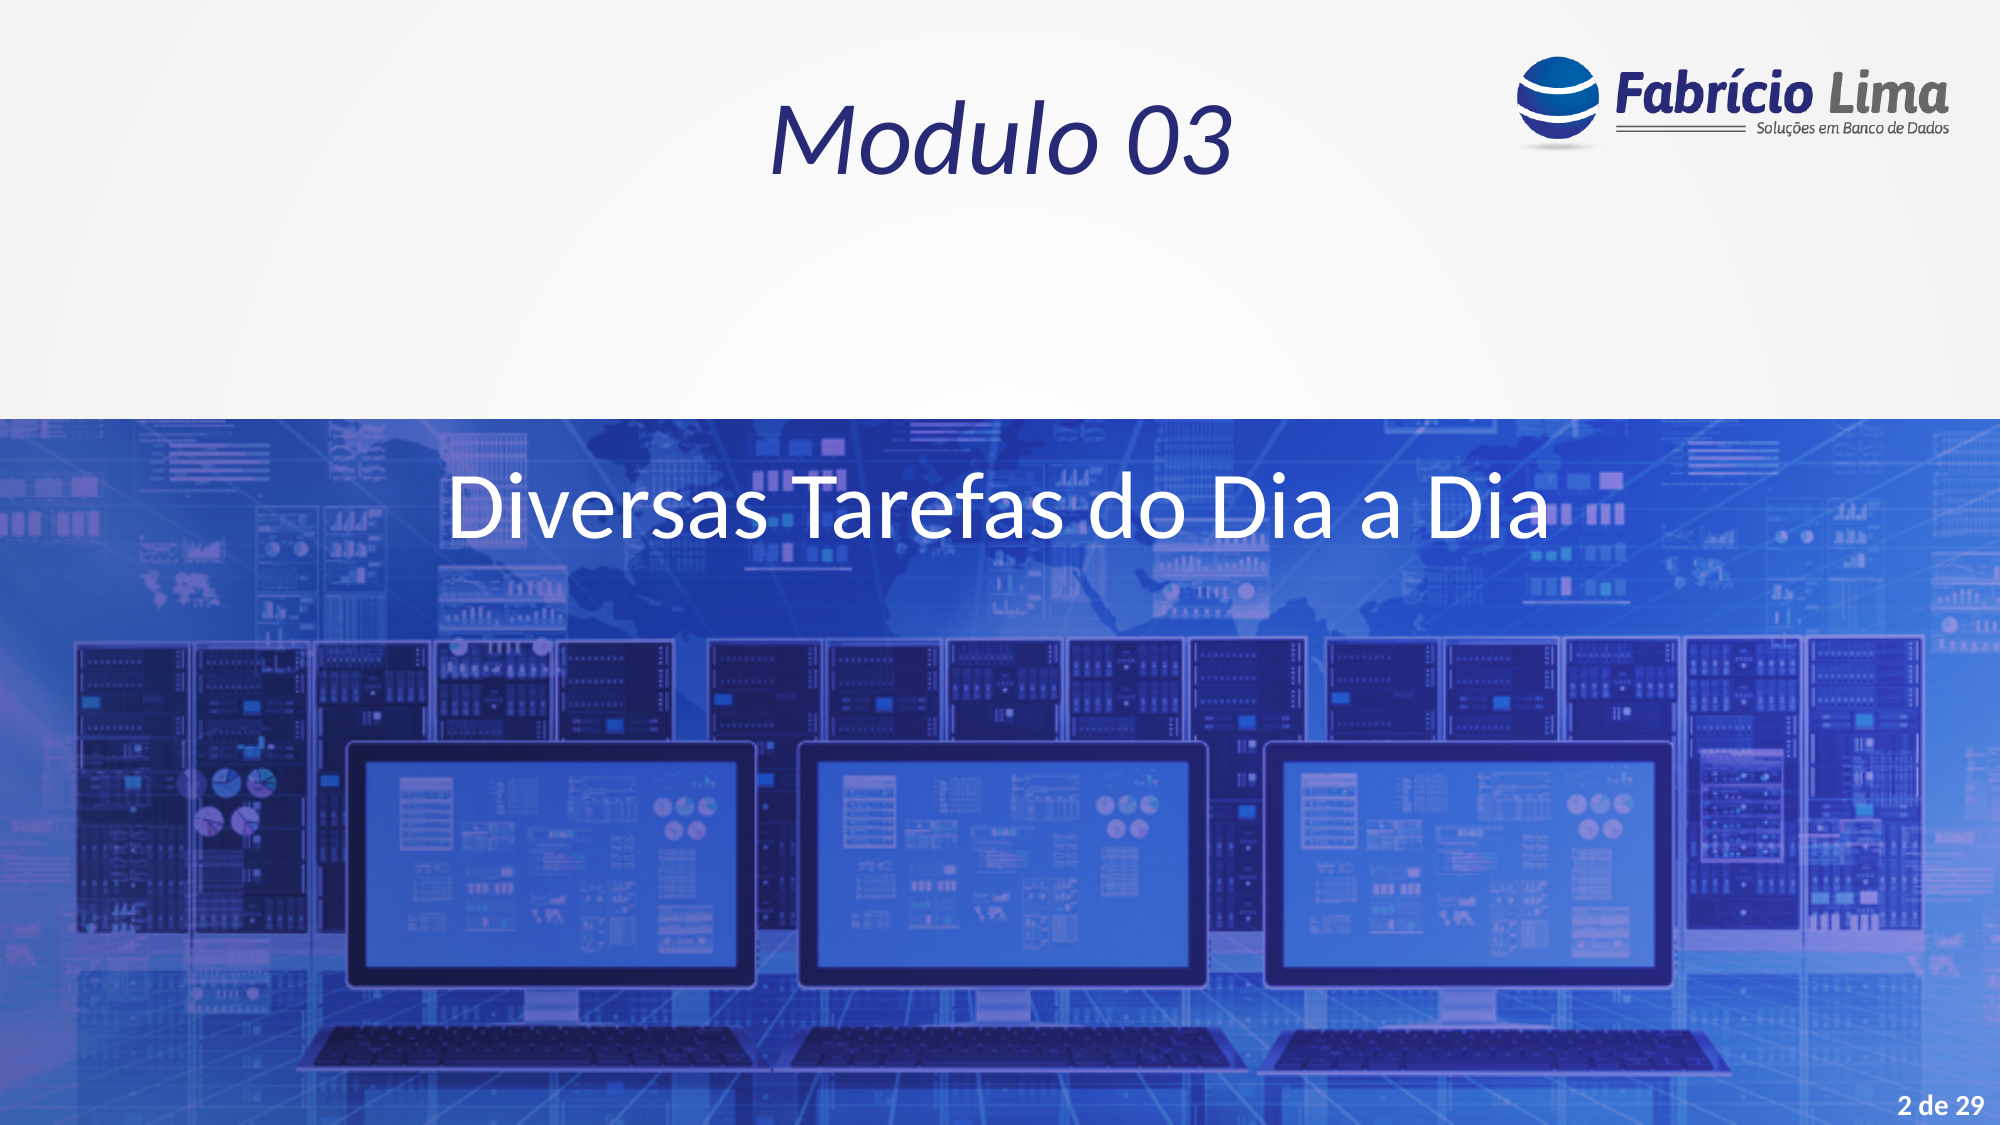

Modulo 03

Diversas Tarefas do Dia a Dia
2 de 29